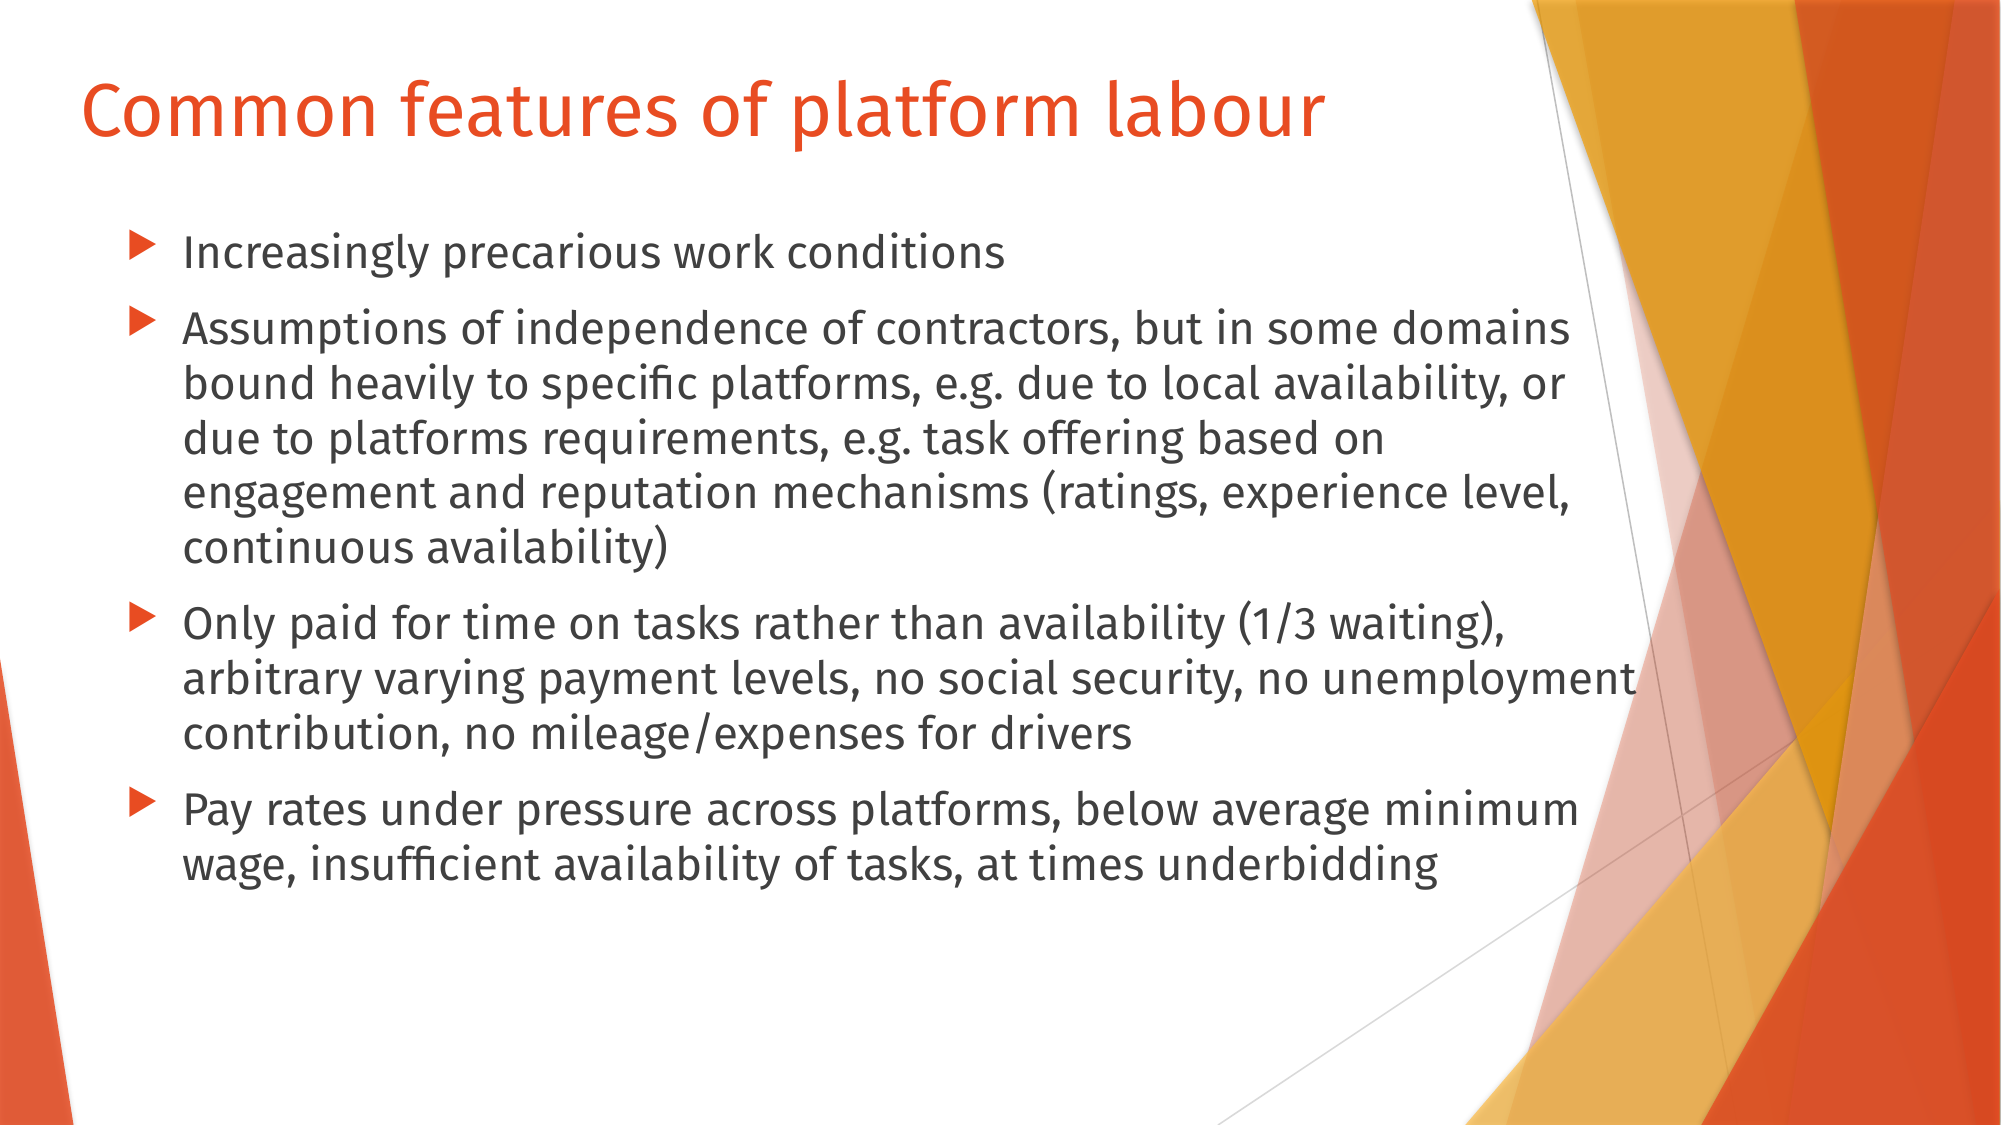

# Common features of platform labour
Increasingly precarious work conditions
Assumptions of independence of contractors, but in some domains bound heavily to specific platforms, e.g. due to local availability, or due to platforms requirements, e.g. task offering based on engagement and reputation mechanisms (ratings, experience level, continuous availability)
Only paid for time on tasks rather than availability (1/3 waiting), arbitrary varying payment levels, no social security, no unemployment contribution, no mileage/expenses for drivers
Pay rates under pressure across platforms, below average minimum wage, insufficient availability of tasks, at times underbidding